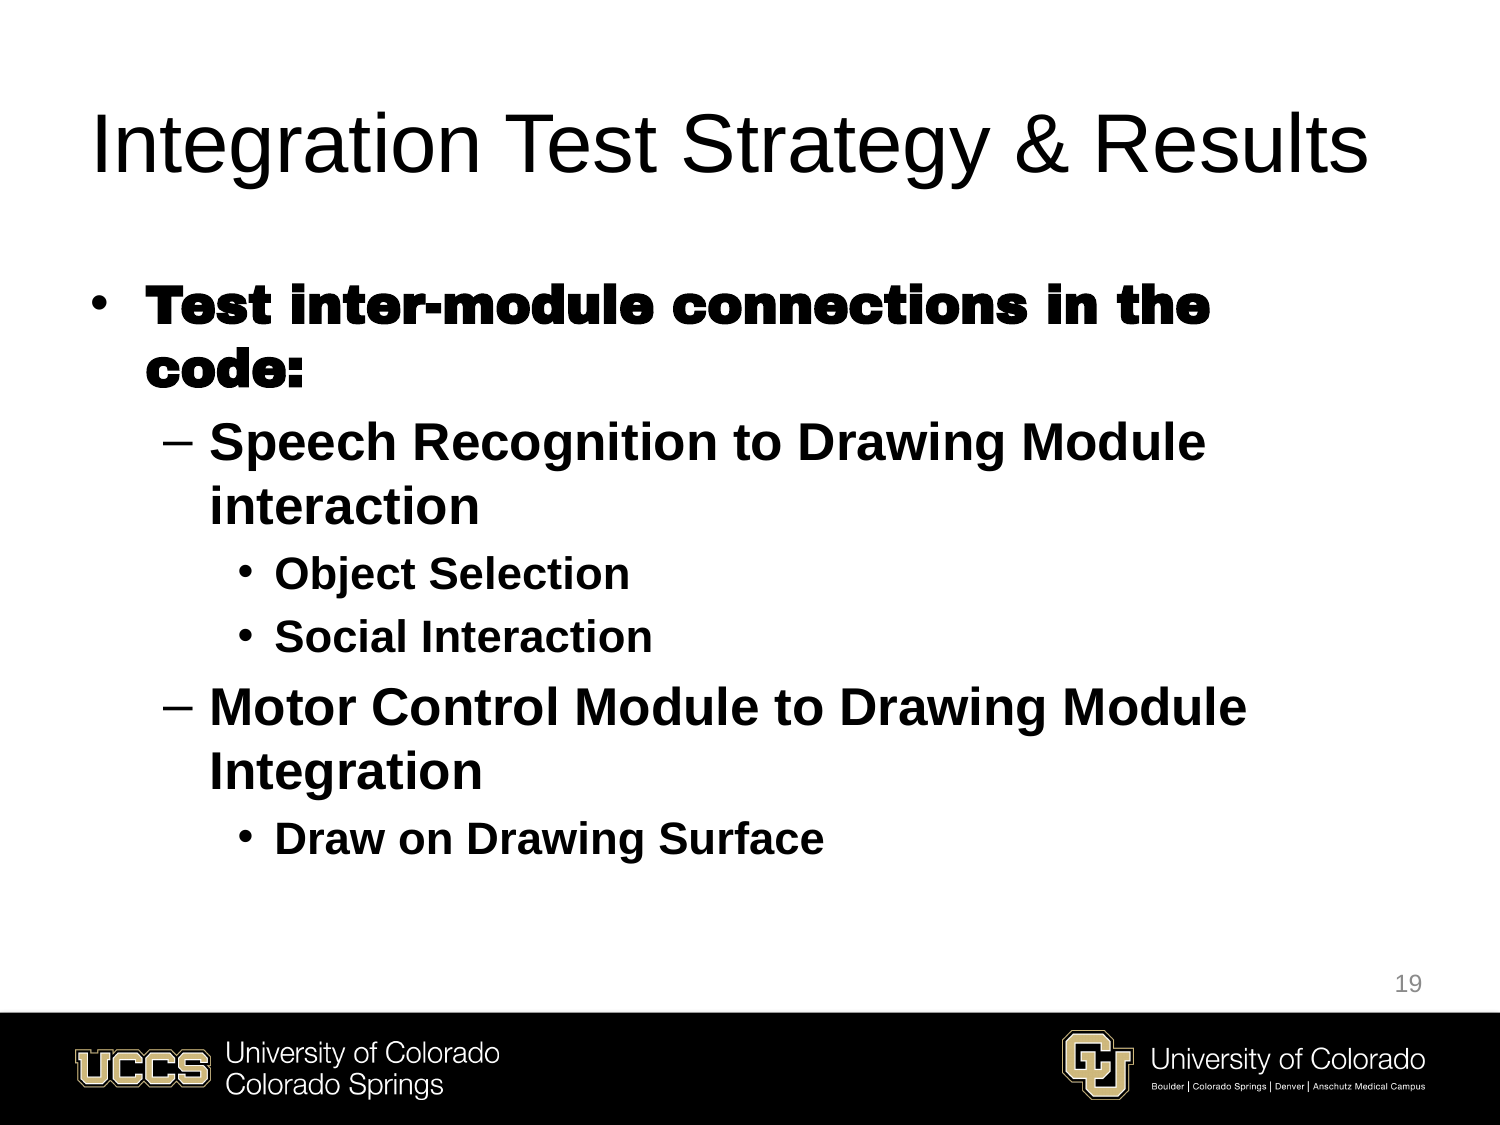

# Integration Test Strategy & Results
Test inter-module connections in the code:
Speech Recognition to Drawing Module interaction
Object Selection
Social Interaction
Motor Control Module to Drawing Module Integration
Draw on Drawing Surface

19